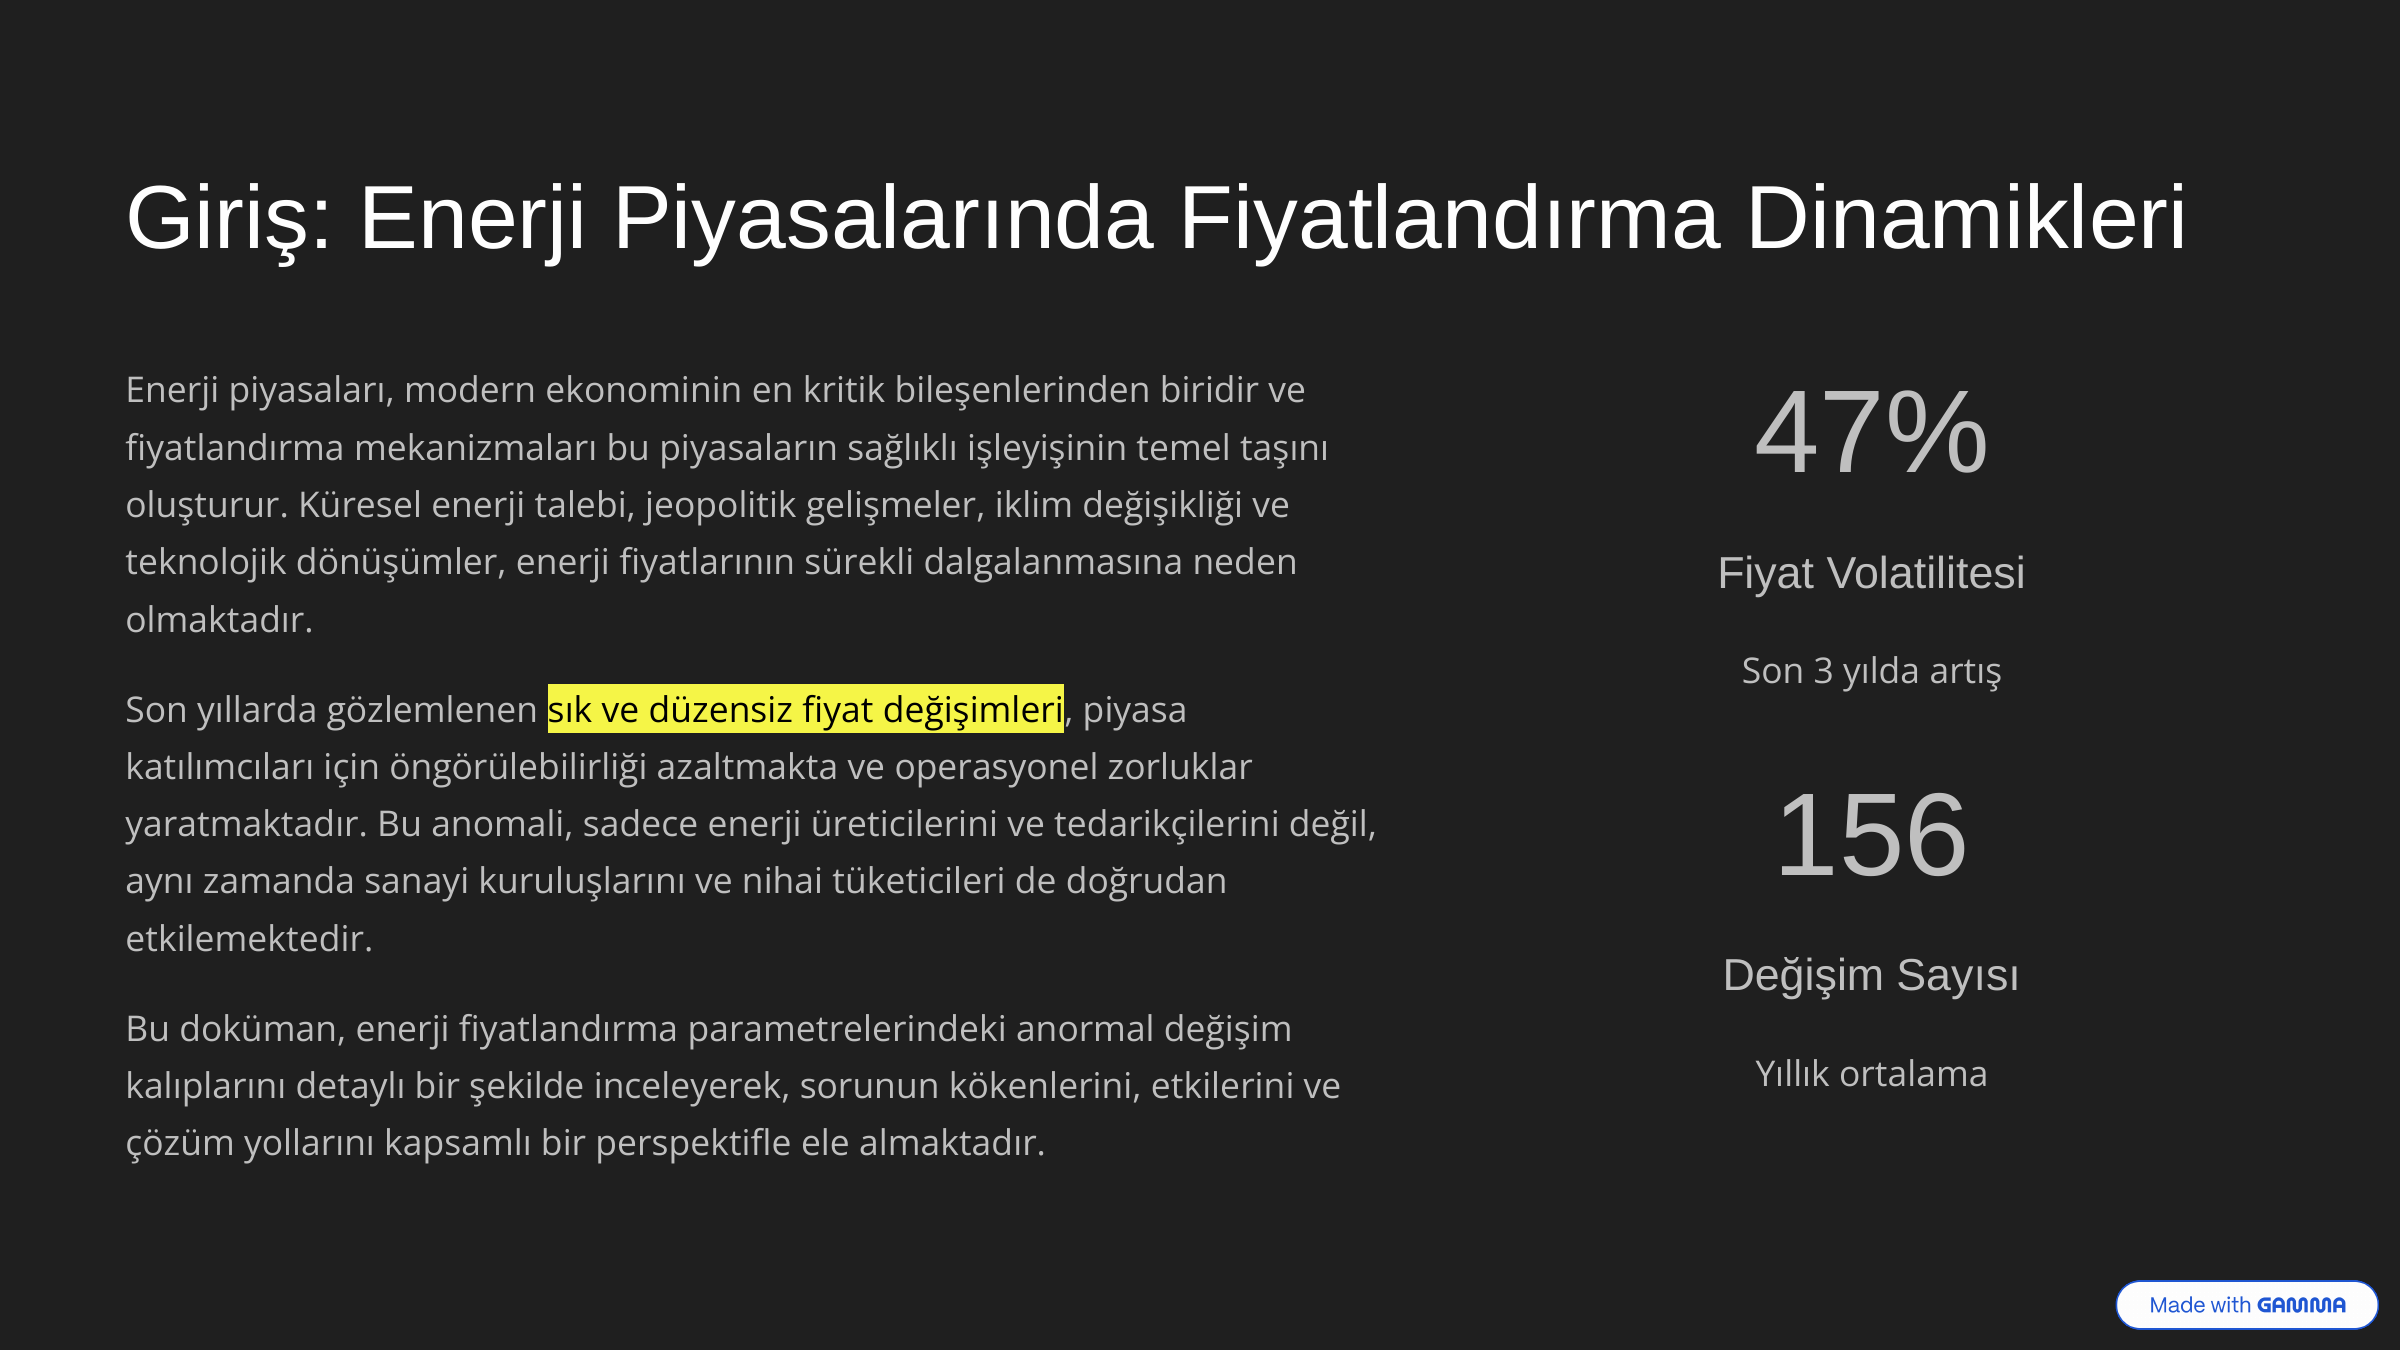

Giriş: Enerji Piyasalarında Fiyatlandırma Dinamikleri
Enerji piyasaları, modern ekonominin en kritik bileşenlerinden biridir ve fiyatlandırma mekanizmaları bu piyasaların sağlıklı işleyişinin temel taşını oluşturur. Küresel enerji talebi, jeopolitik gelişmeler, iklim değişikliği ve teknolojik dönüşümler, enerji fiyatlarının sürekli dalgalanmasına neden olmaktadır.
47%
Fiyat Volatilitesi
Son 3 yılda artış
Son yıllarda gözlemlenen sık ve düzensiz fiyat değişimleri, piyasa katılımcıları için öngörülebilirliği azaltmakta ve operasyonel zorluklar yaratmaktadır. Bu anomali, sadece enerji üreticilerini ve tedarikçilerini değil, aynı zamanda sanayi kuruluşlarını ve nihai tüketicileri de doğrudan etkilemektedir.
156
Değişim Sayısı
Bu doküman, enerji fiyatlandırma parametrelerindeki anormal değişim kalıplarını detaylı bir şekilde inceleyerek, sorunun kökenlerini, etkilerini ve çözüm yollarını kapsamlı bir perspektifle ele almaktadır.
Yıllık ortalama